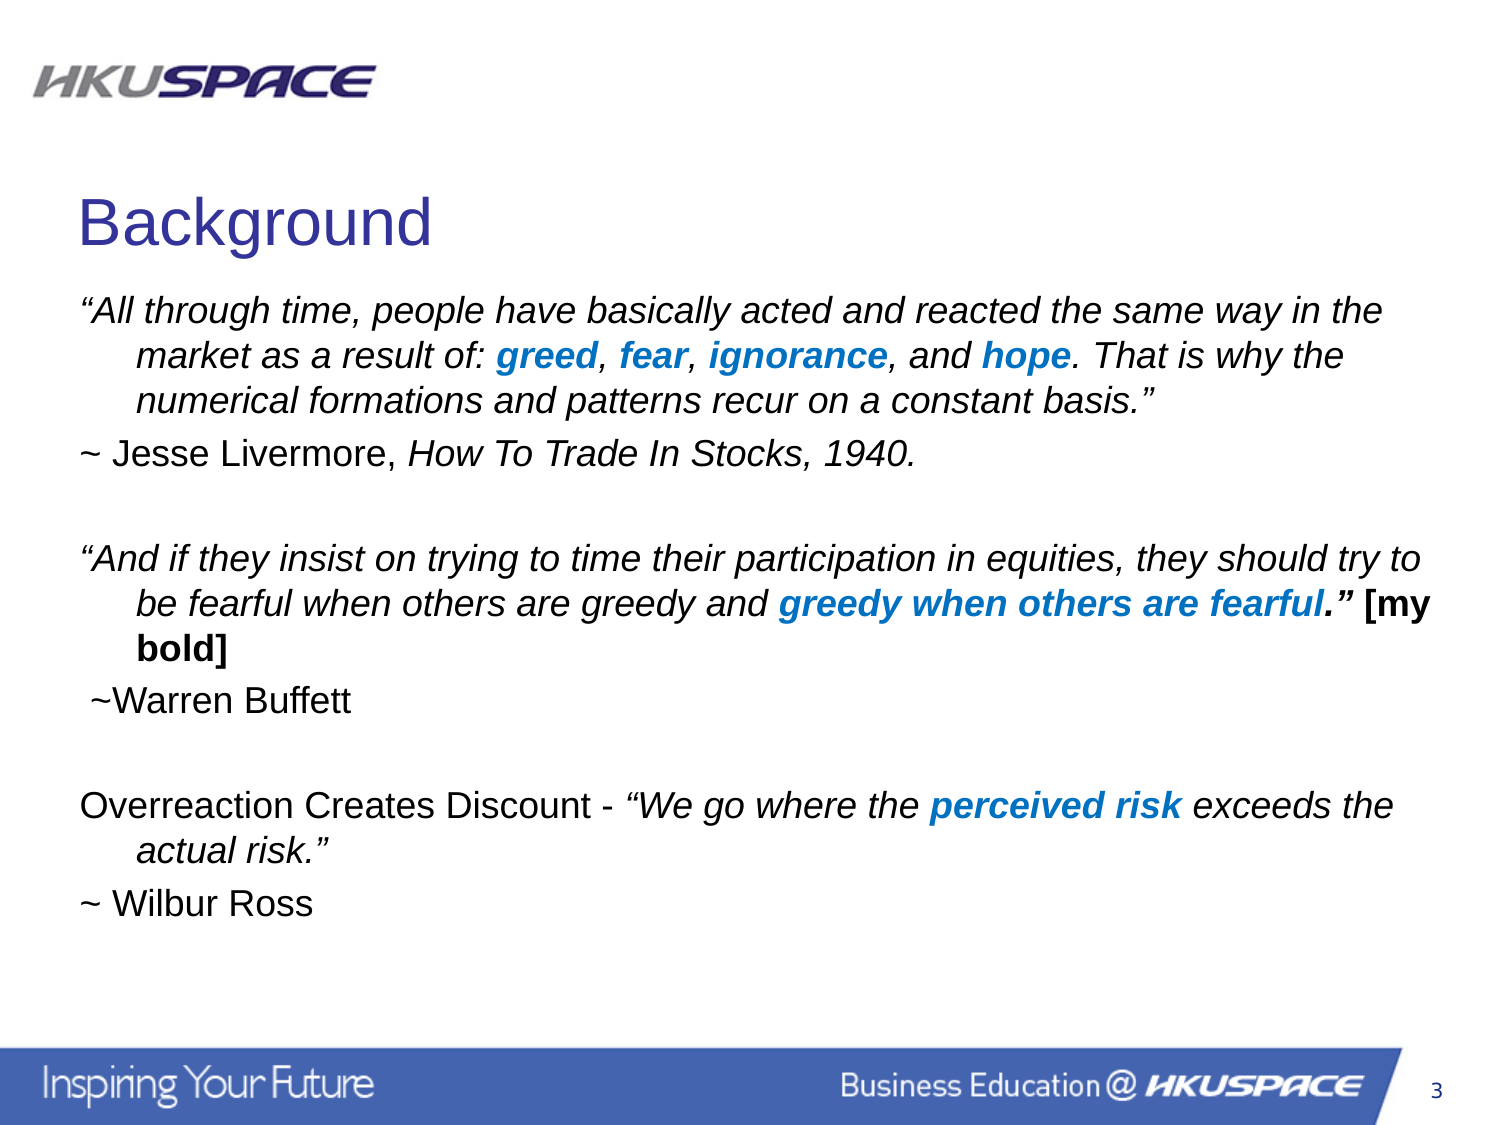

Background
“All through time, people have basically acted and reacted the same way in the market as a result of: greed, fear, ignorance, and hope. That is why the numerical formations and patterns recur on a constant basis.”
~ Jesse Livermore, How To Trade In Stocks, 1940.

“And if they insist on trying to time their participation in equities, they should try to be fearful when others are greedy and greedy when others are fearful.” [my bold]
 ~Warren Buffett

Overreaction Creates Discount - “We go where the perceived risk exceeds the actual risk.”
~ Wilbur Ross
3